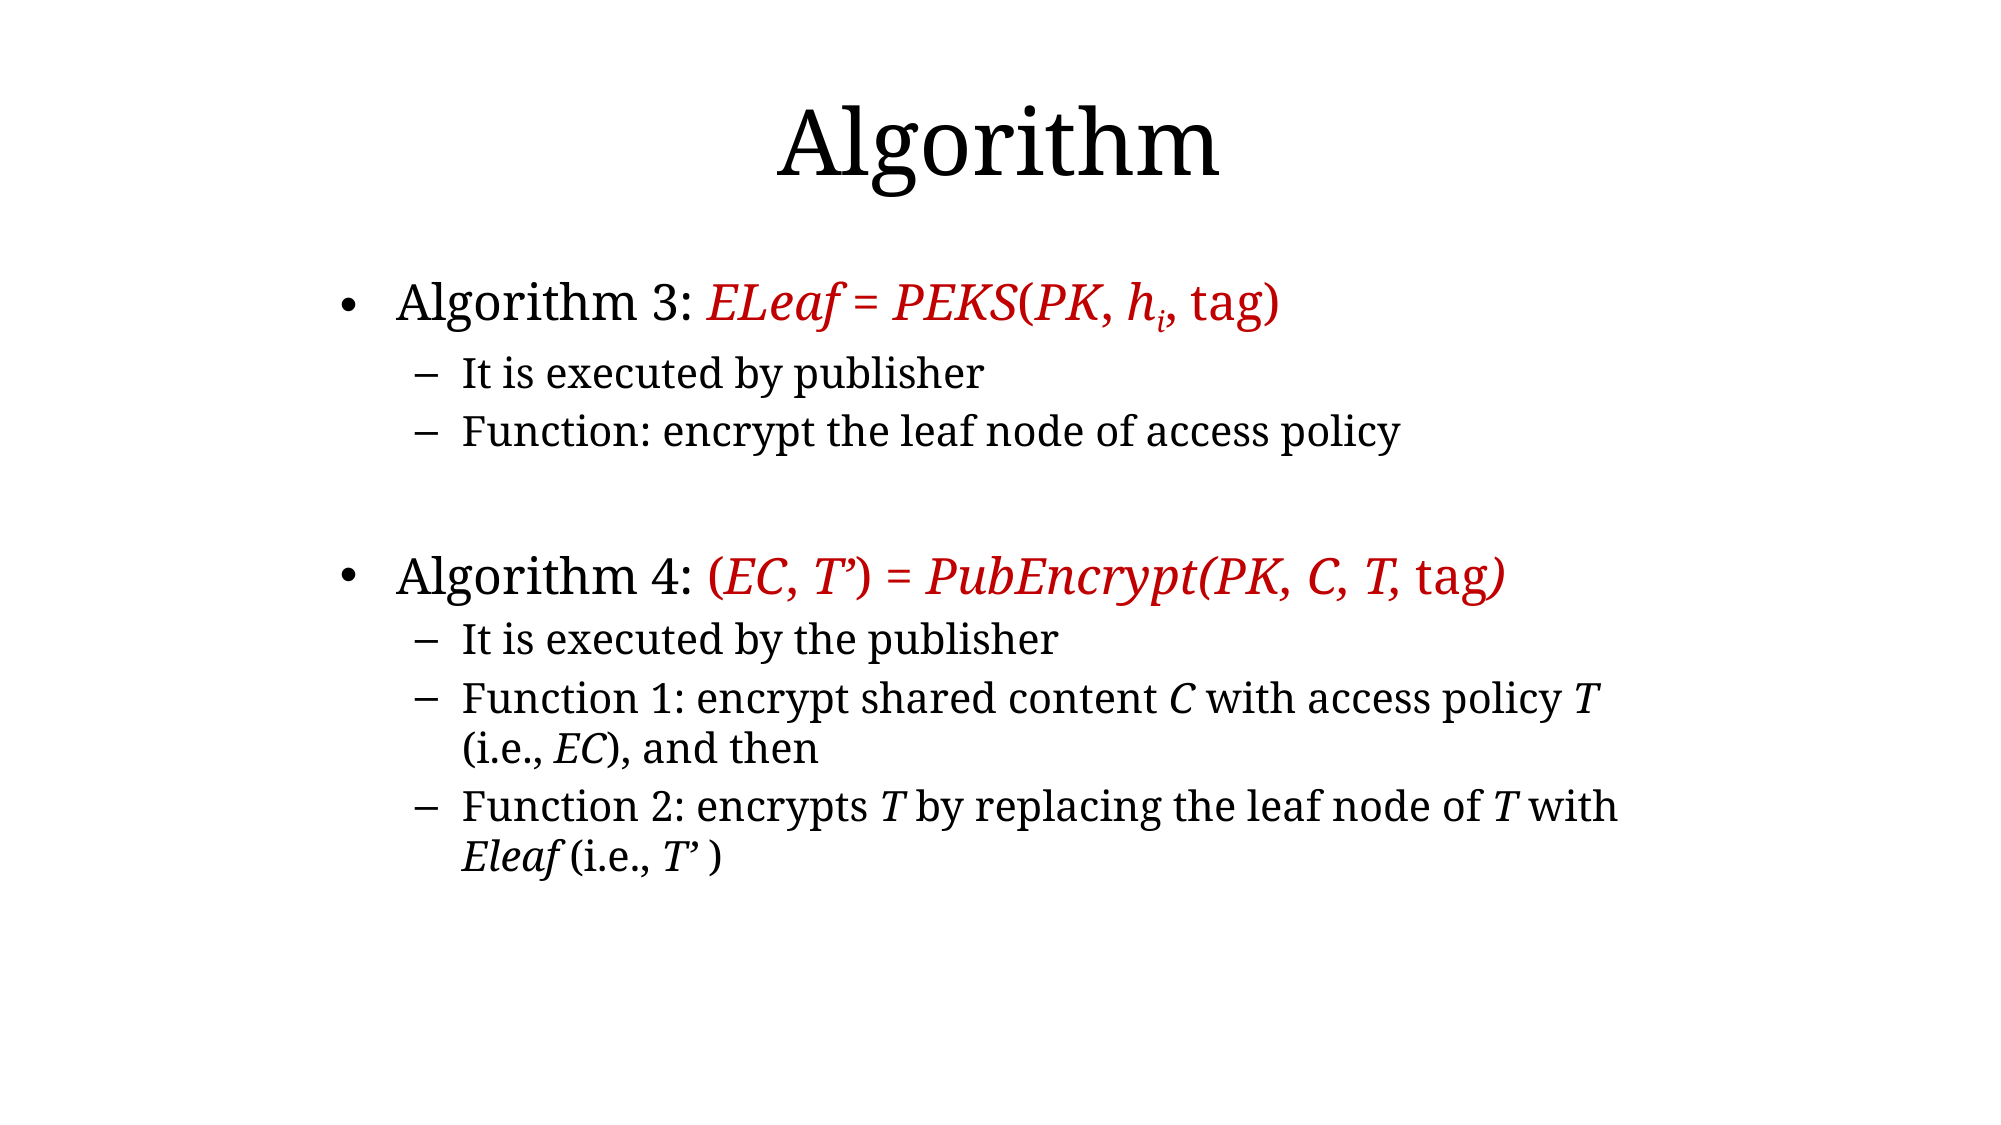

# Algorithm
Algorithm 3: ELeaf = PEKS(PK, hi, tag)
It is executed by publisher
Function: encrypt the leaf node of access policy

Algorithm 4: (EC, T’) = PubEncrypt(PK, C, T, tag)
It is executed by the publisher
Function 1: encrypt shared content C with access policy T (i.e., EC), and then
Function 2: encrypts T by replacing the leaf node of T with Eleaf (i.e., T’ )